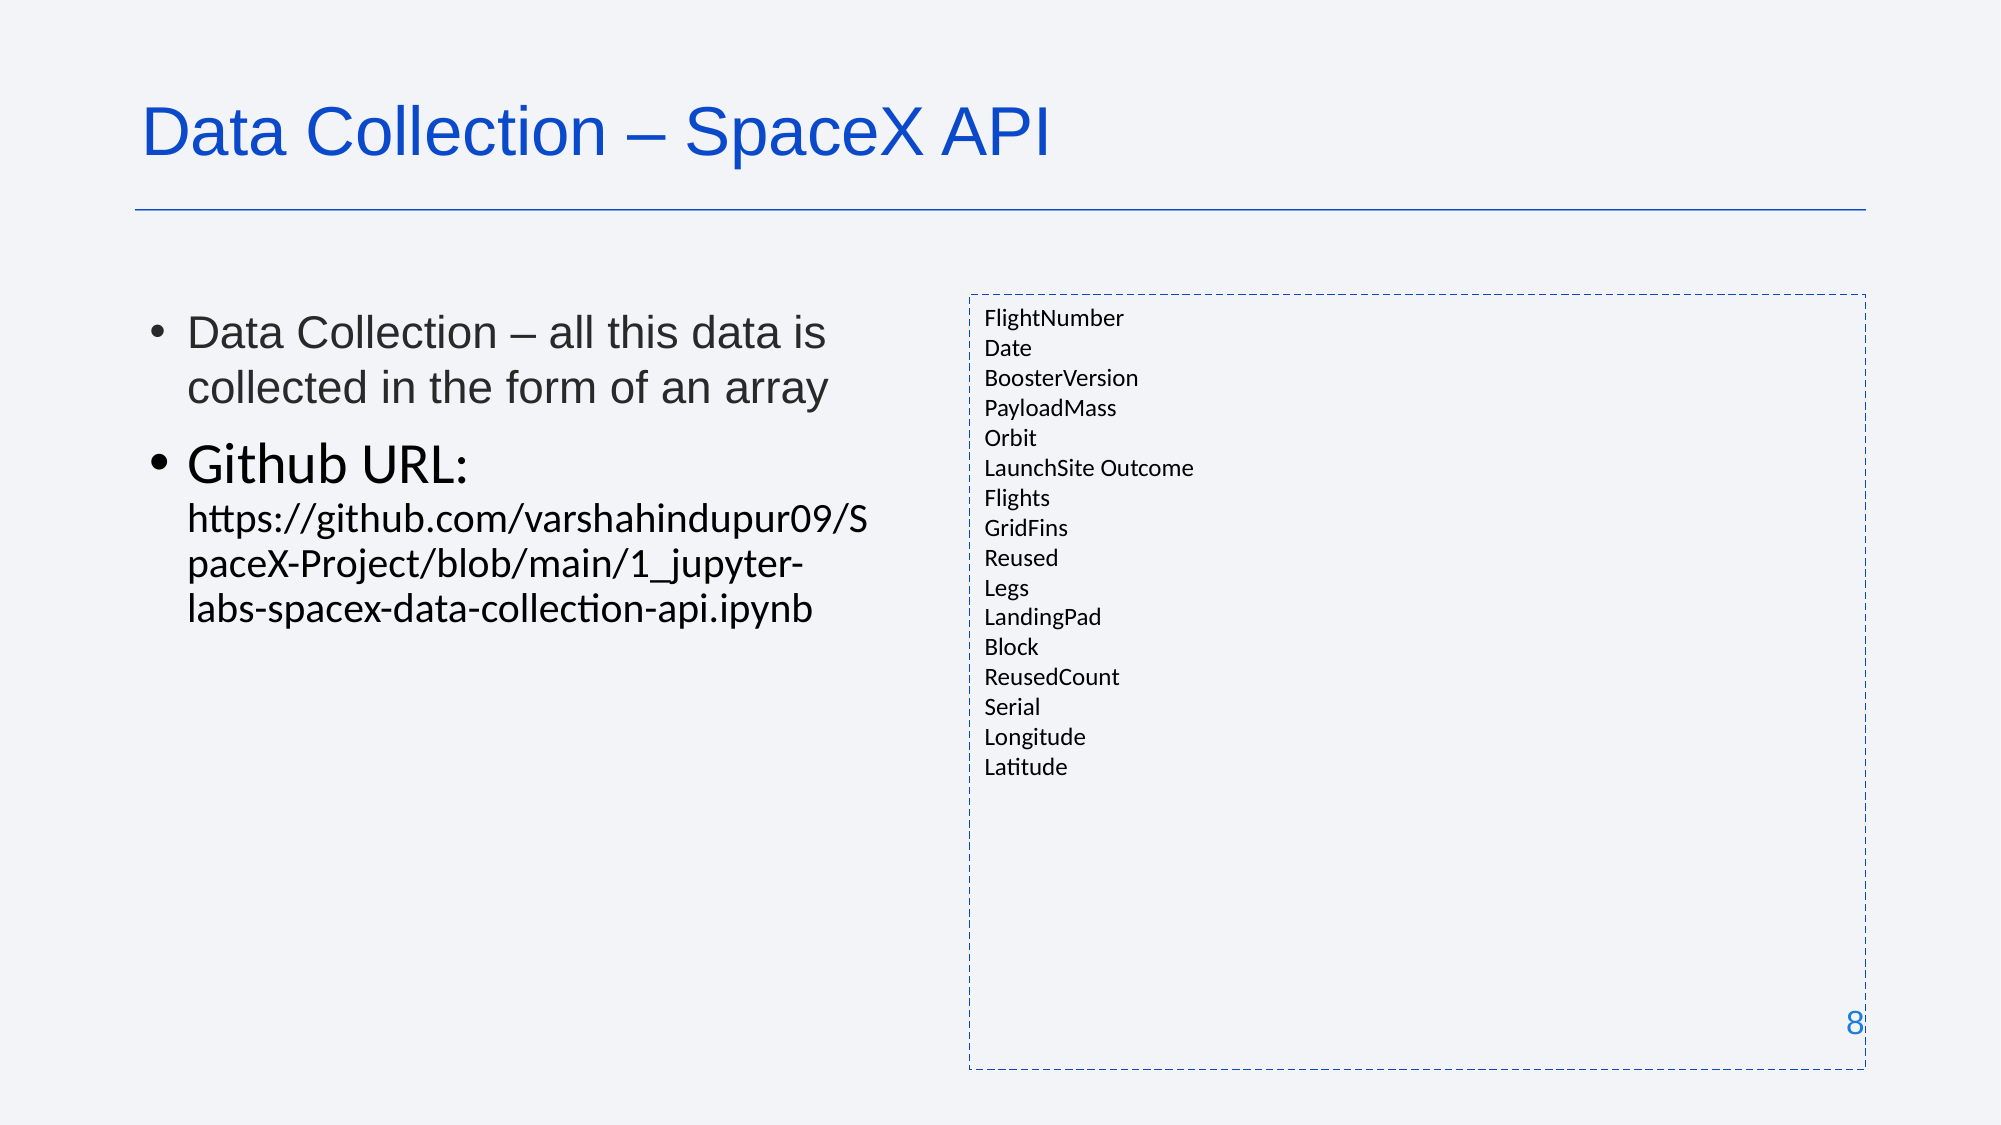

Data Collection – SpaceX API
FlightNumber
Date
BoosterVersion
PayloadMass
Orbit
LaunchSite Outcome
Flights
GridFins
Reused
Legs
LandingPad
Block
ReusedCount
Serial
Longitude
Latitude
Data Collection – all this data is collected in the form of an array
Github URL: https://github.com/varshahindupur09/SpaceX-Project/blob/main/1_jupyter-labs-spacex-data-collection-api.ipynb

8